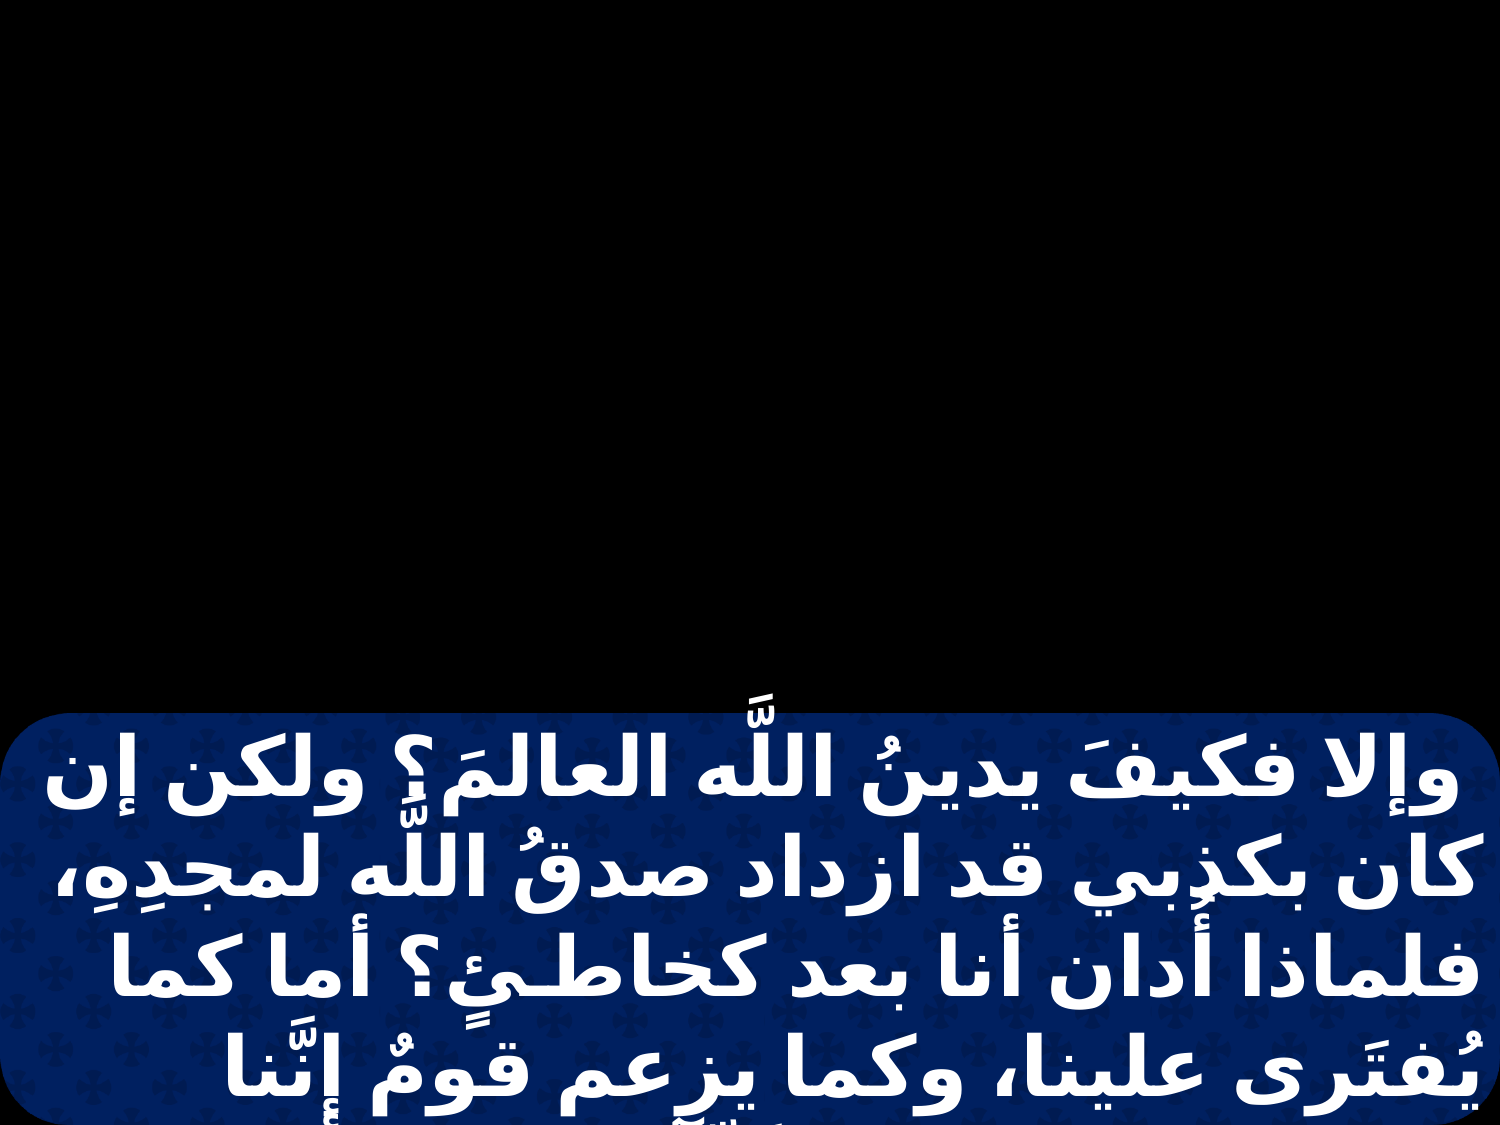

وإلا فكيفَ يدينُ اللَّه العالمَ؟ ولكن إن كان بكذبي قد ازداد صدقُ اللَّه لمجدِهِ، فلماذا أُدان أنا بعد كخاطـئٍ؟ أما كما يُفتَرى علينا، وكما يزعم قومٌ إنَّنا نقول: " لنفعل السَّيِّآتِ لكي تأتي الخيراتُ ".